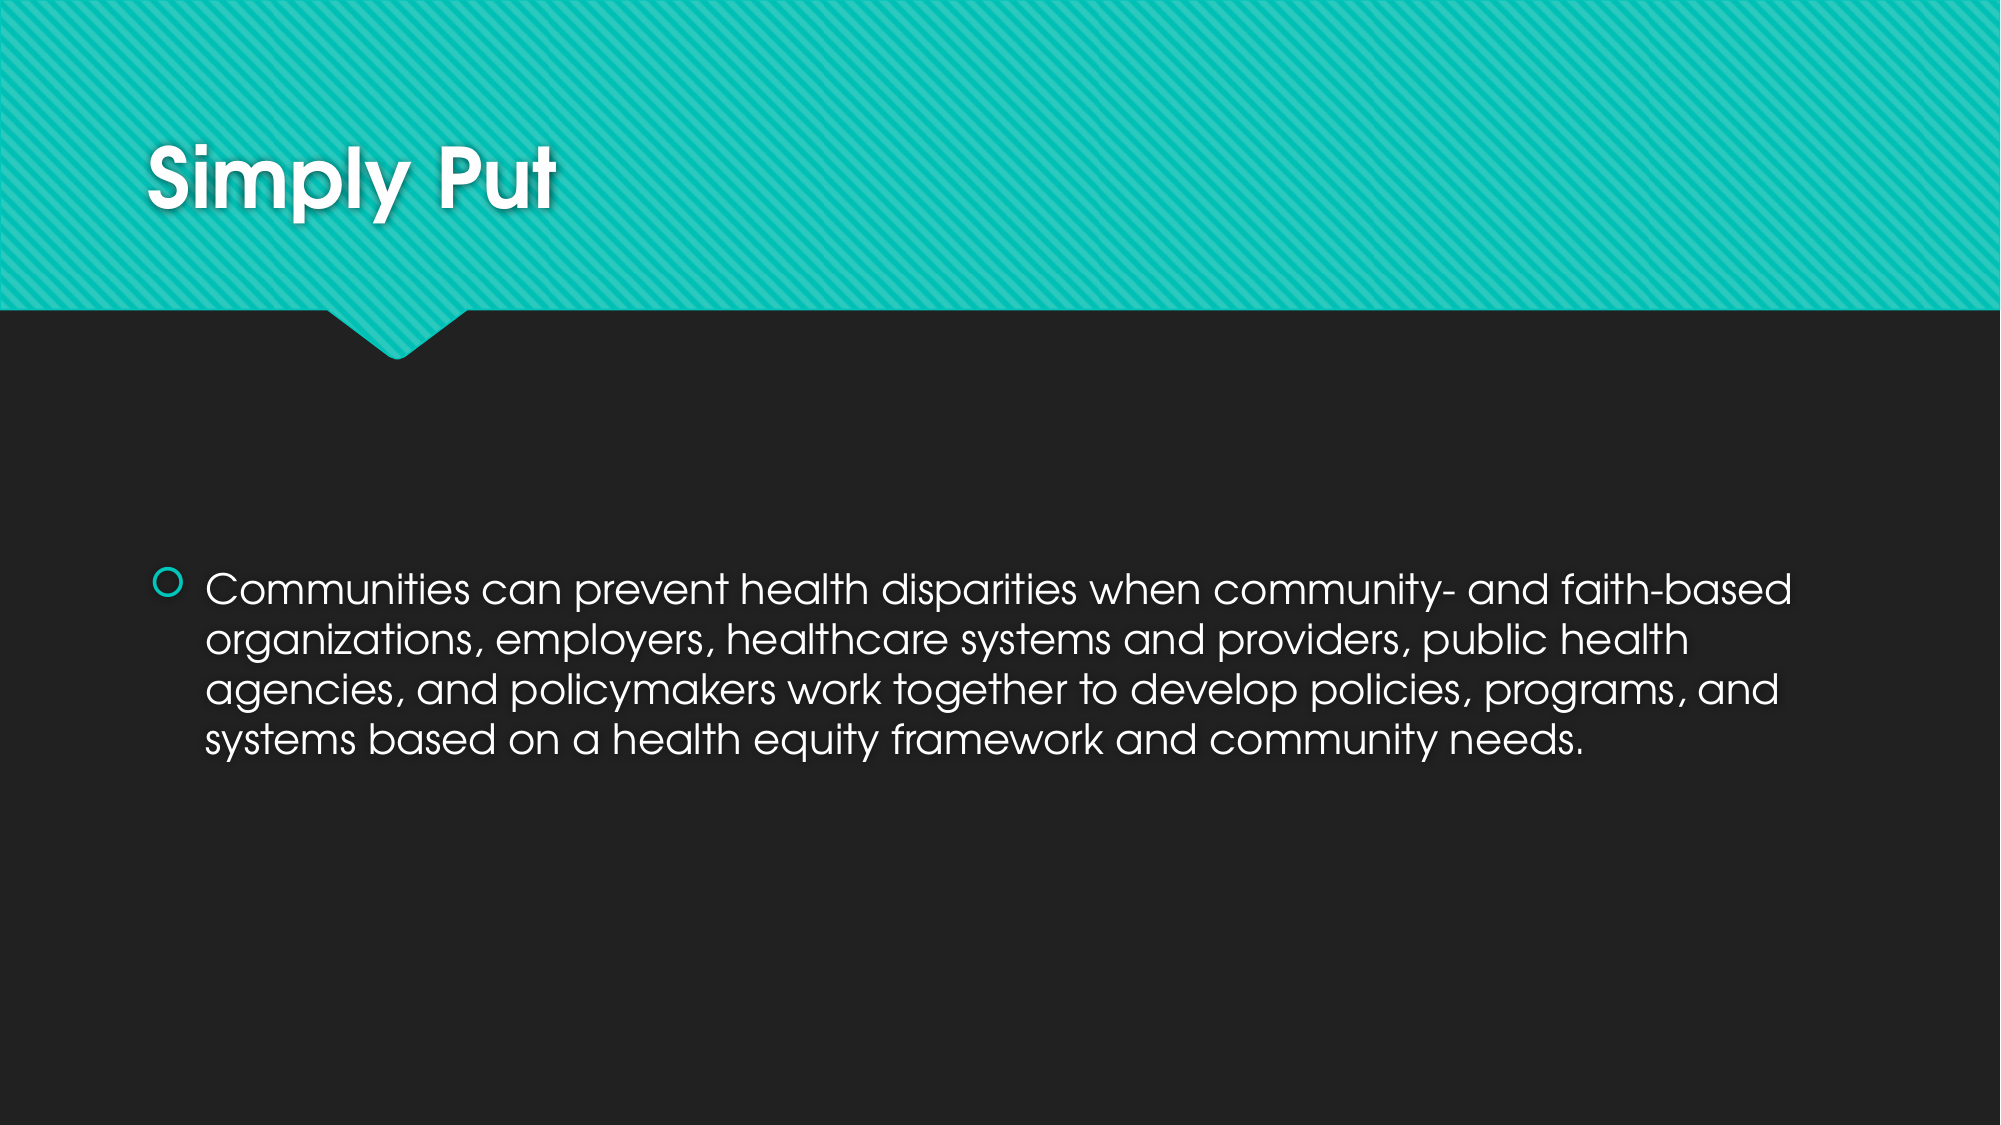

# Simply Put
Communities can prevent health disparities when community- and faith-based organizations, employers, healthcare systems and providers, public health agencies, and policymakers work together to develop policies, programs, and systems based on a health equity framework and community needs.